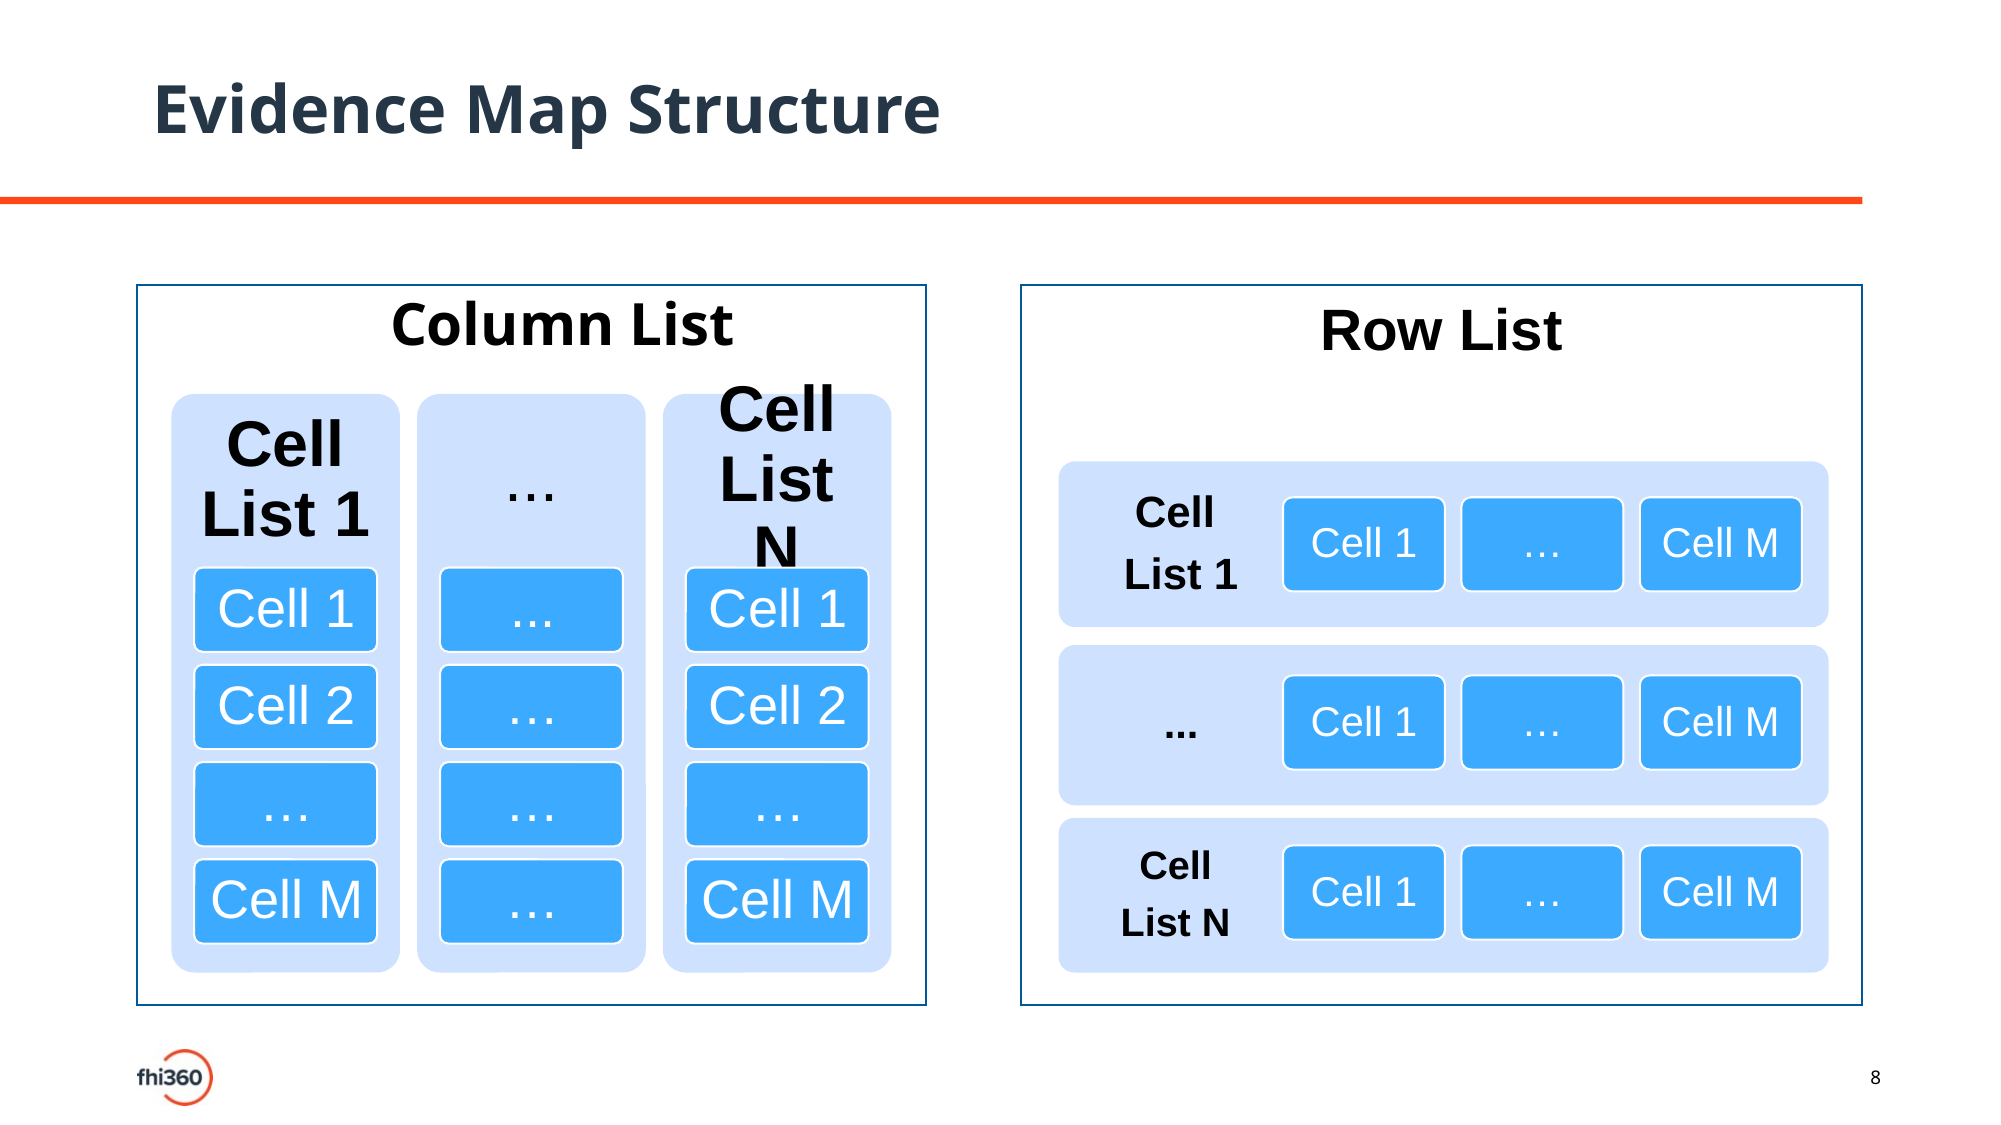

# Evidence Map Structure
Column List

Row List
Cell
List 1
Cell 1
…
Cell M
...
Cell 1
…
Cell M
Cell
List N
Cell 1
…
Cell M
Cell List 1
Cell 1
Cell 2
…
Cell M
...
...
…
…
…
Cell List N
Cell 1
Cell 2
…
Cell M